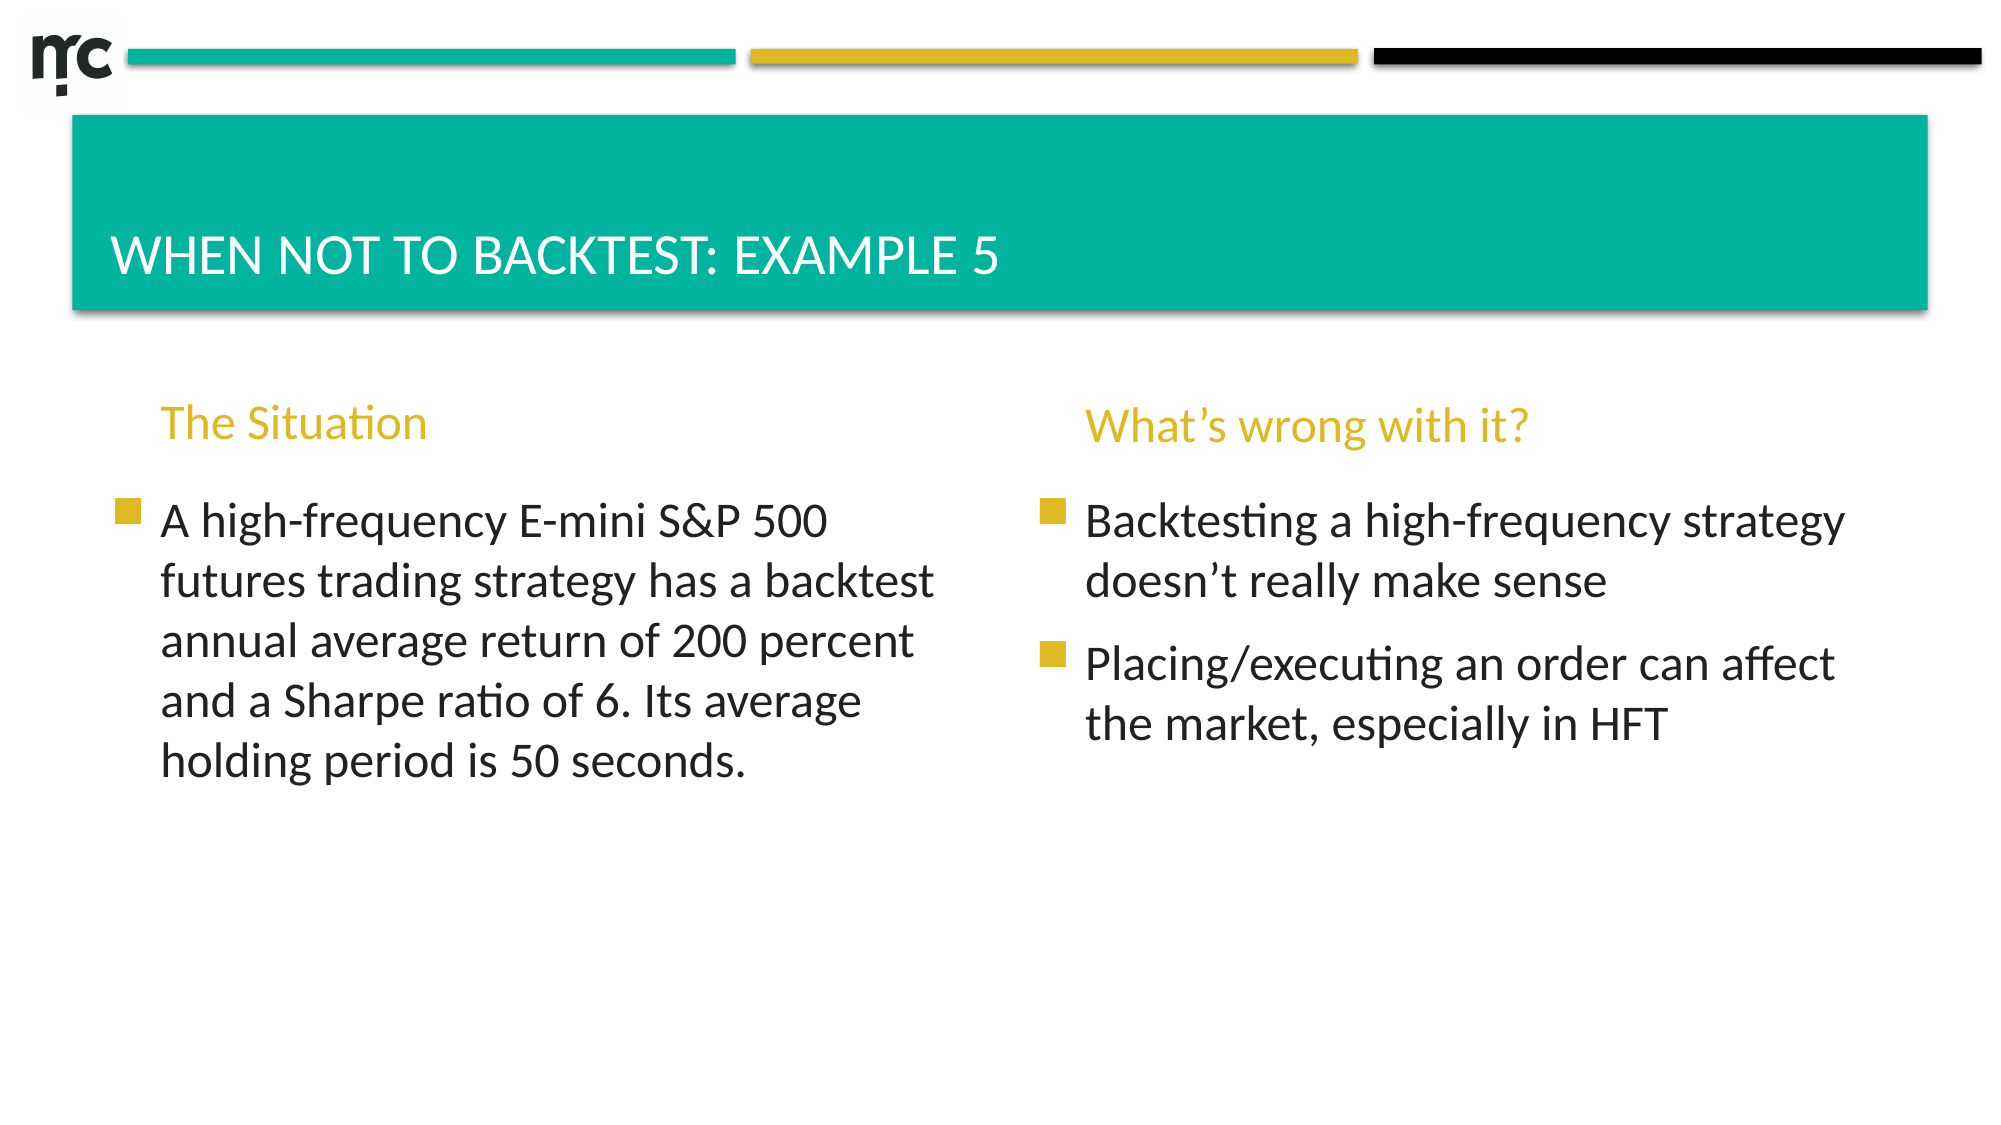

# When not to backtest: example 5
The Situation
What’s wrong with it?
A high-frequency E-mini S&P 500 futures trading strategy has a backtest annual average return of 200 percent and a Sharpe ratio of 6. Its average holding period is 50 seconds.
Backtesting a high-frequency strategy doesn’t really make sense
Placing/executing an order can affect the market, especially in HFT